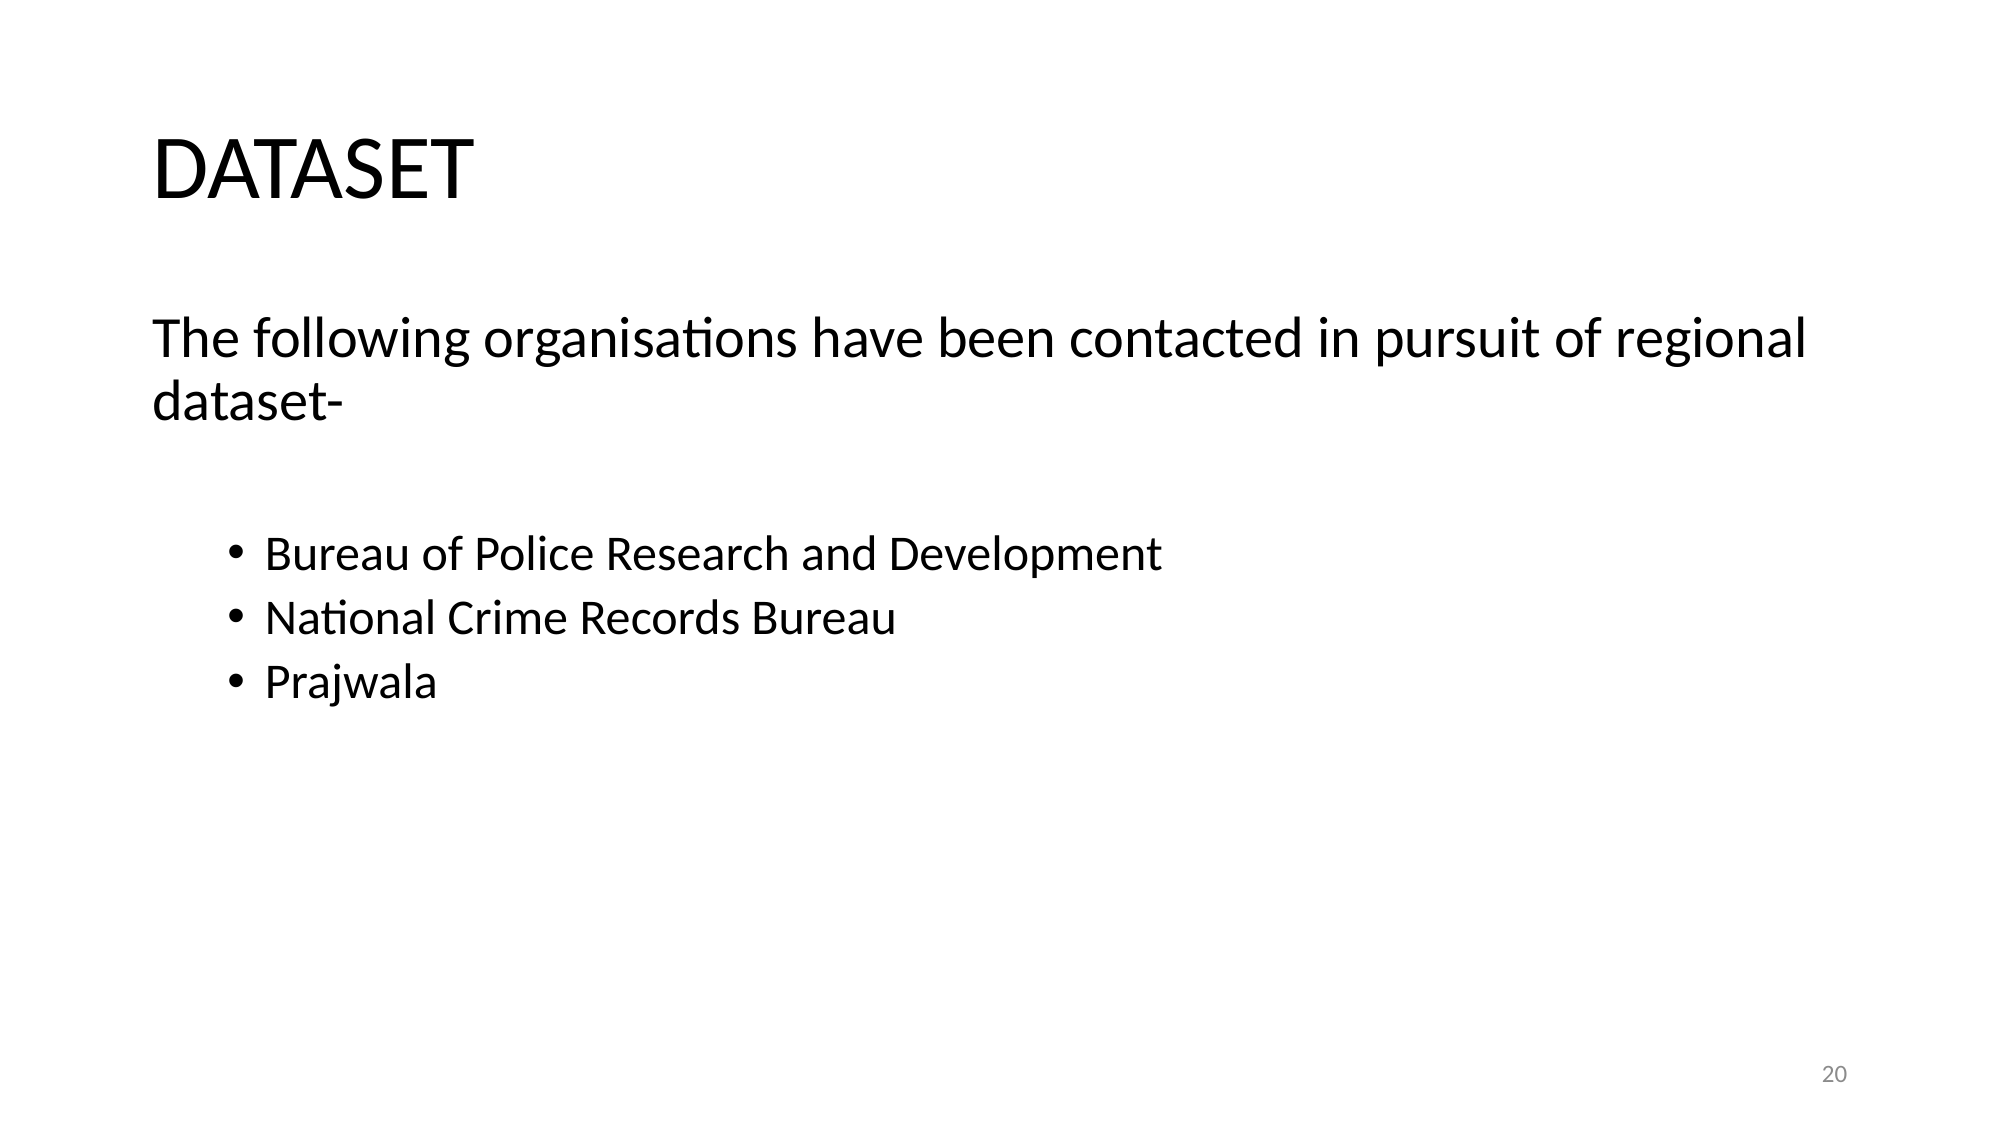

# DATASET
The following organisations have been contacted in pursuit of regional dataset-

Bureau of Police Research and Development
National Crime Records Bureau
Prajwala

20